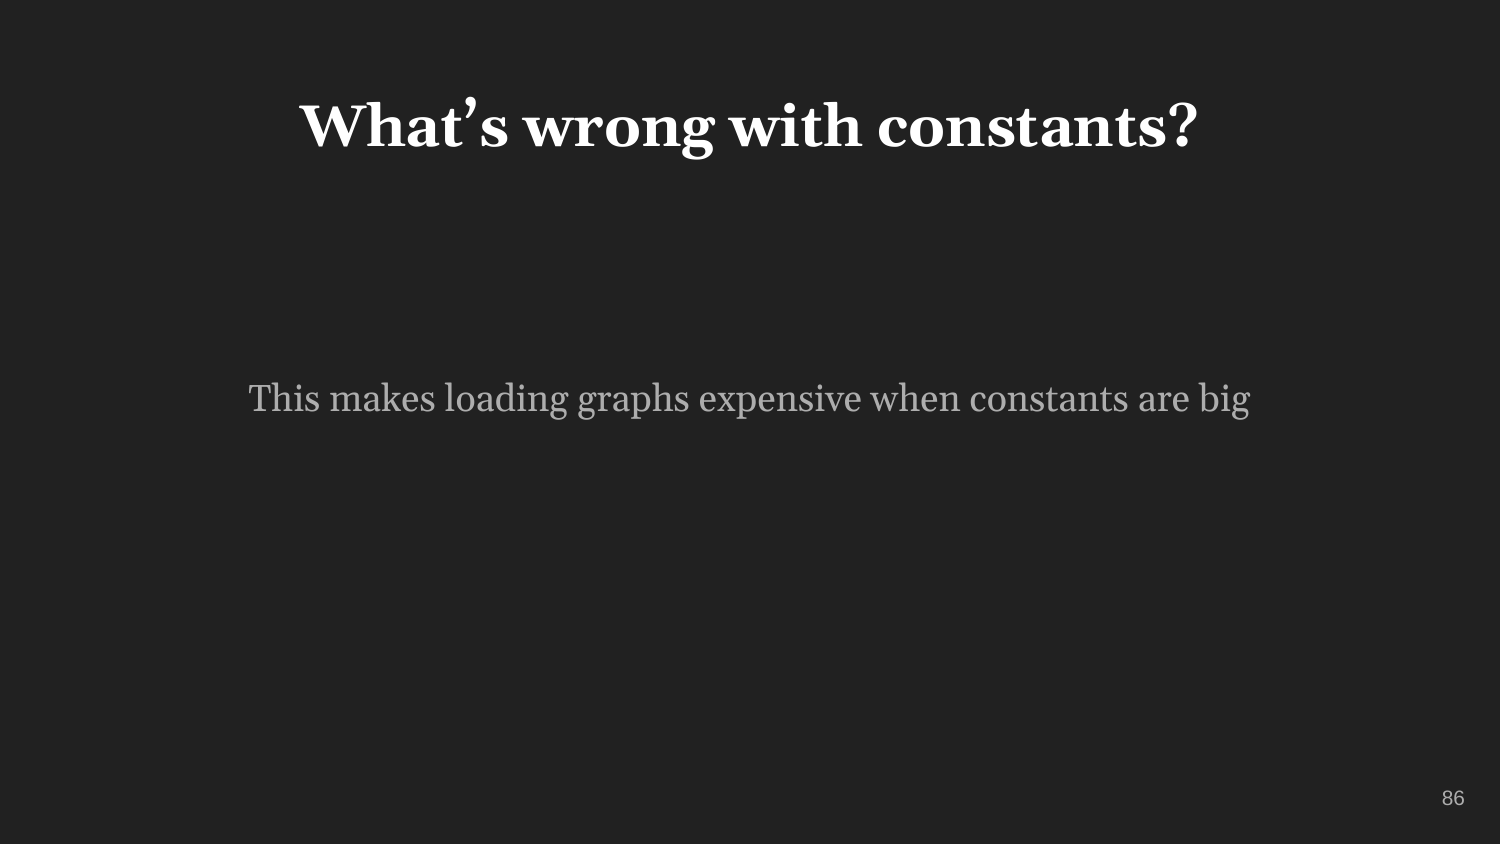

# What’s wrong with constants?

This makes loading graphs expensive when constants are big
86